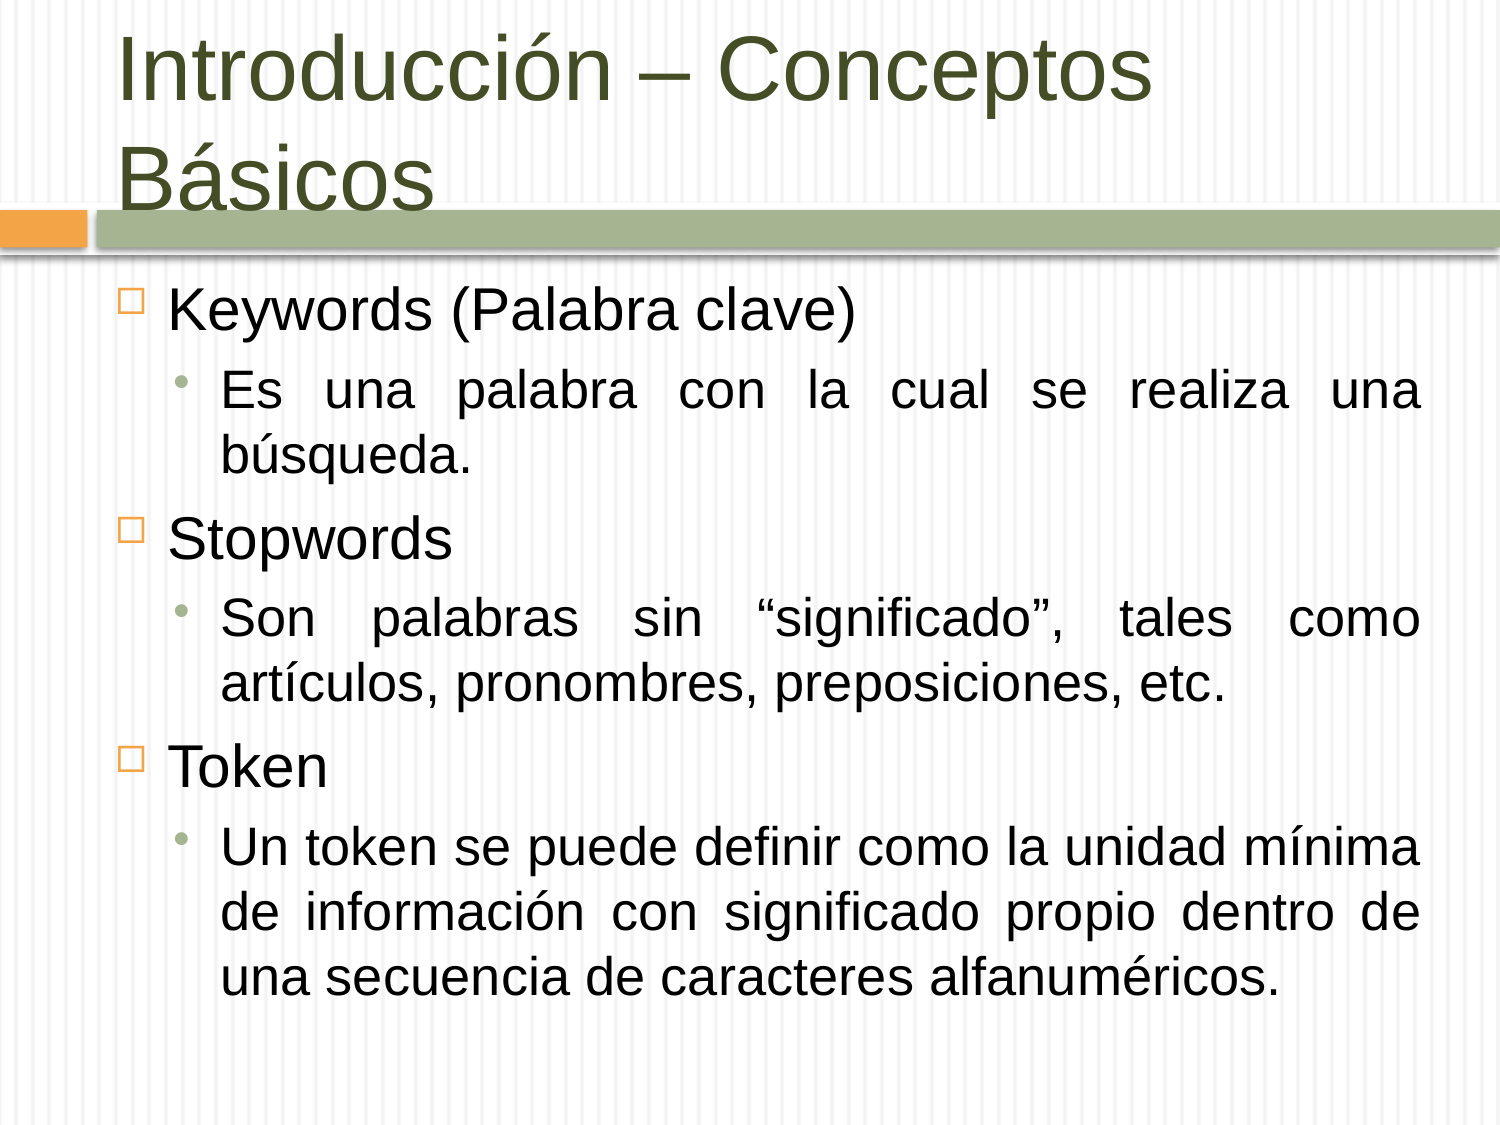

# Introducción – Conceptos Básicos
Keywords (Palabra clave)
Es una palabra con la cual se realiza una búsqueda.
Stopwords
Son palabras sin “significado”, tales como artículos, pronombres, preposiciones, etc.
Token
Un token se puede definir como la unidad mínima de información con significado propio dentro de una secuencia de caracteres alfanuméricos.